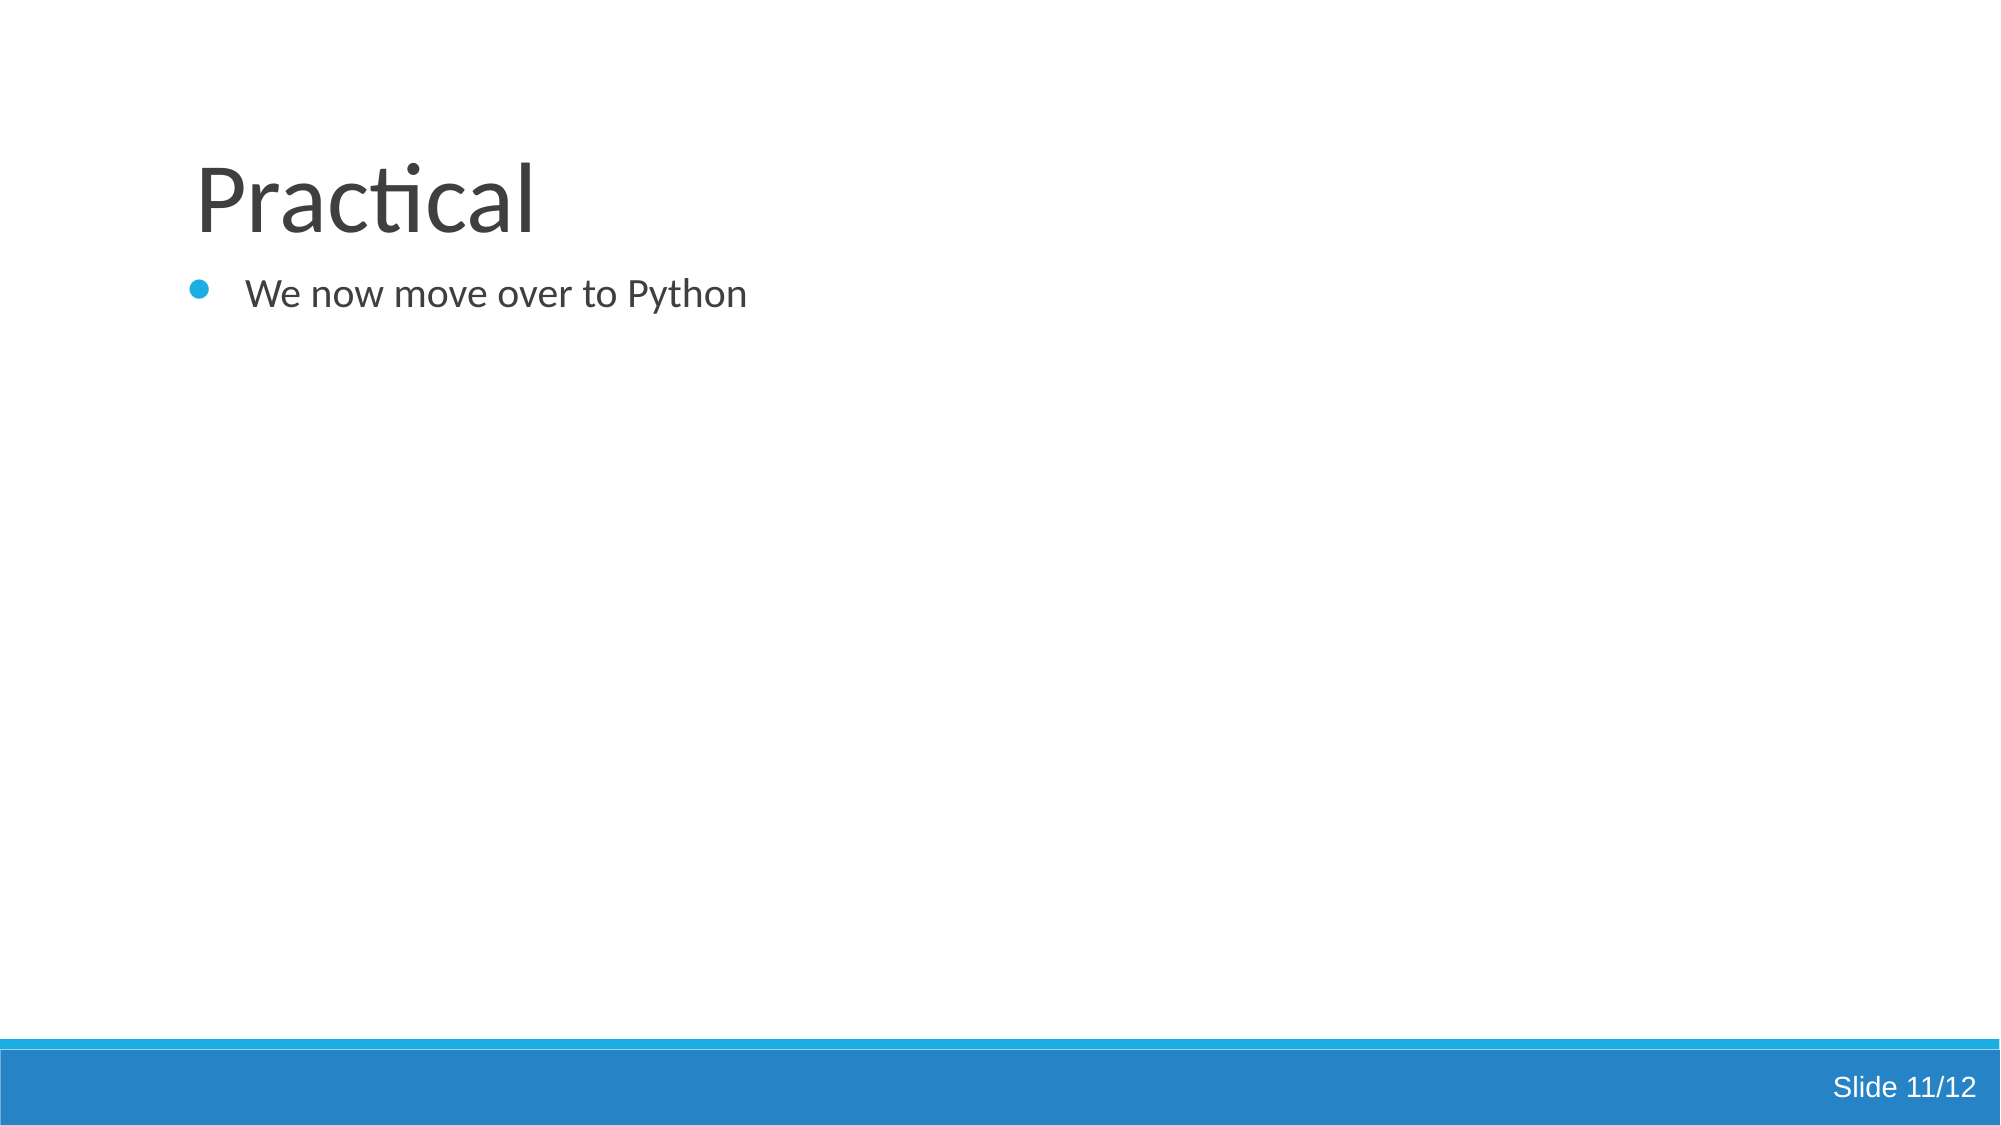

# Practical

We now move over to Python
Slide 11/12